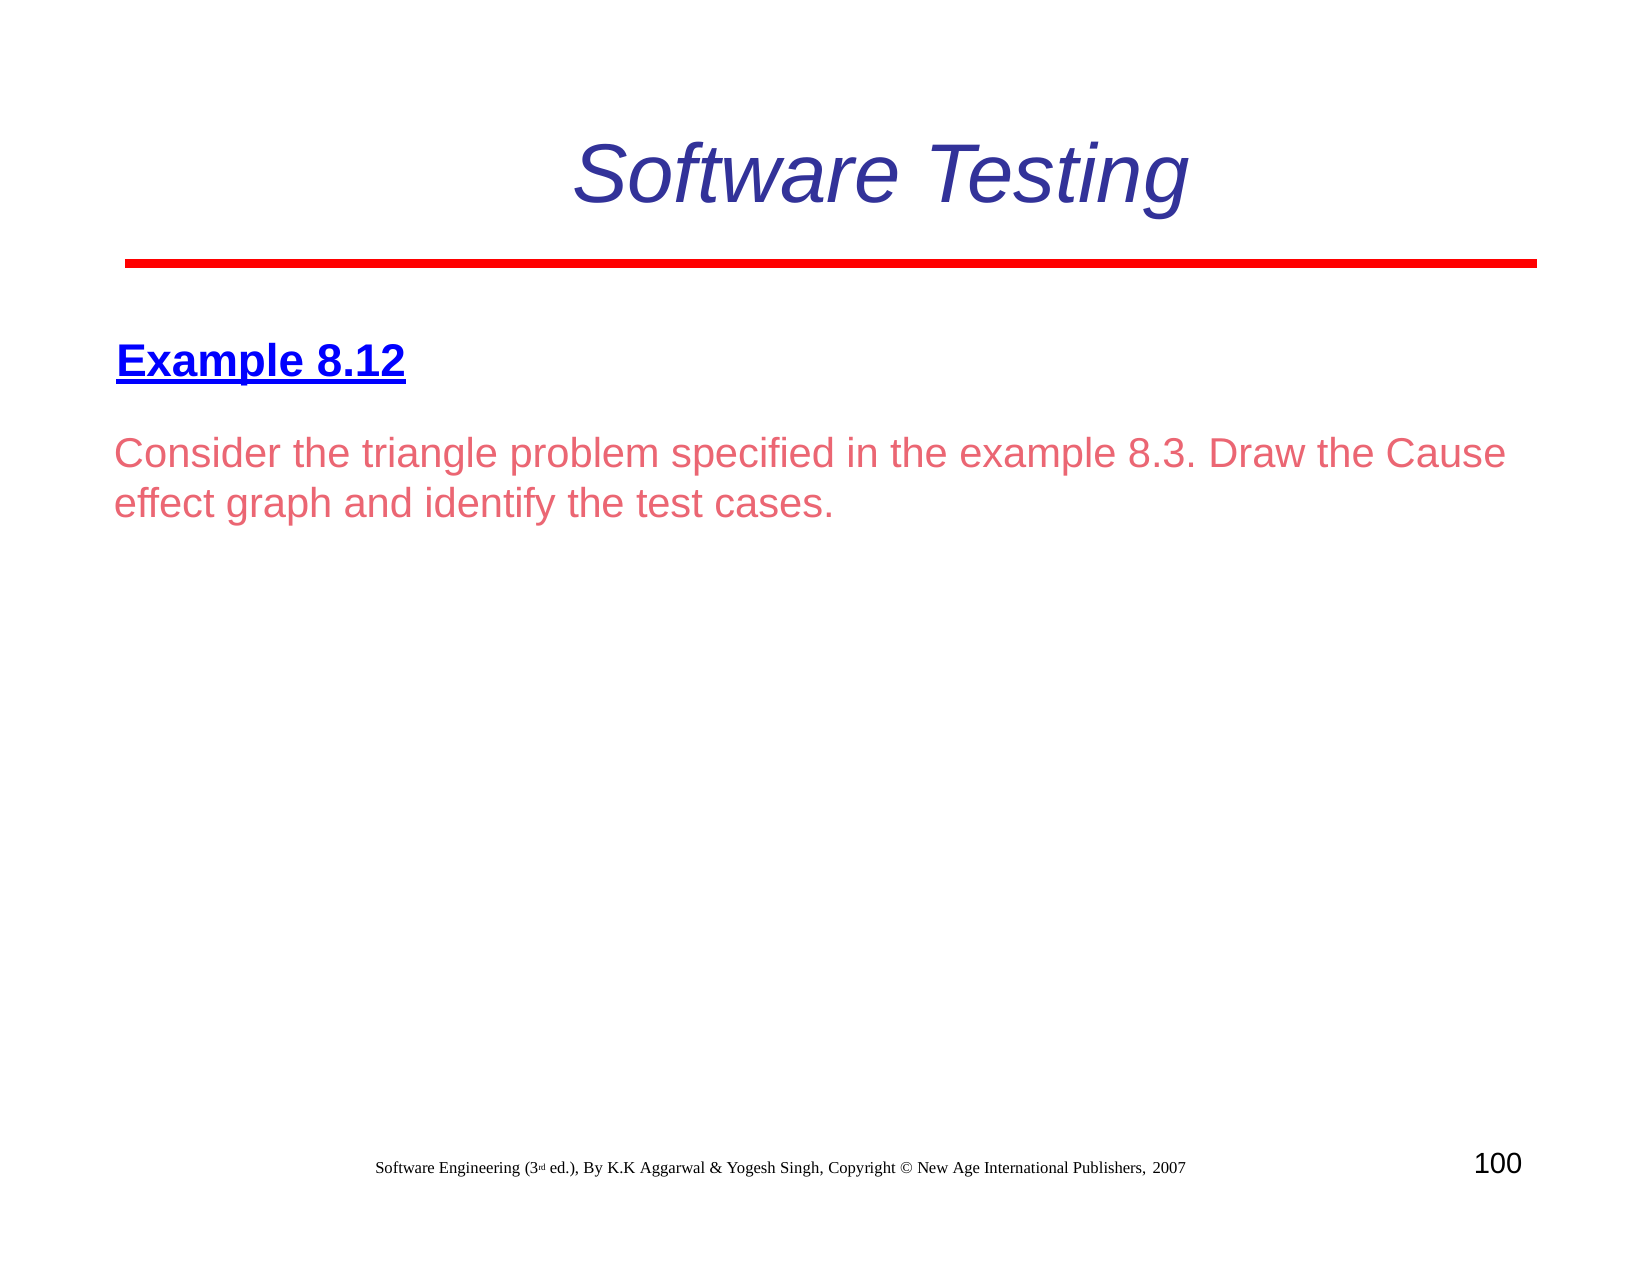

# Software Testing

Example 8.12
Consider the triangle problem specified in the example 8.3. Draw the Cause  effect graph and identify the test cases.
100
Software Engineering (3rd  ed.), By K.K Aggarwal & Yogesh Singh, Copyright © New Age International Publishers, 2007